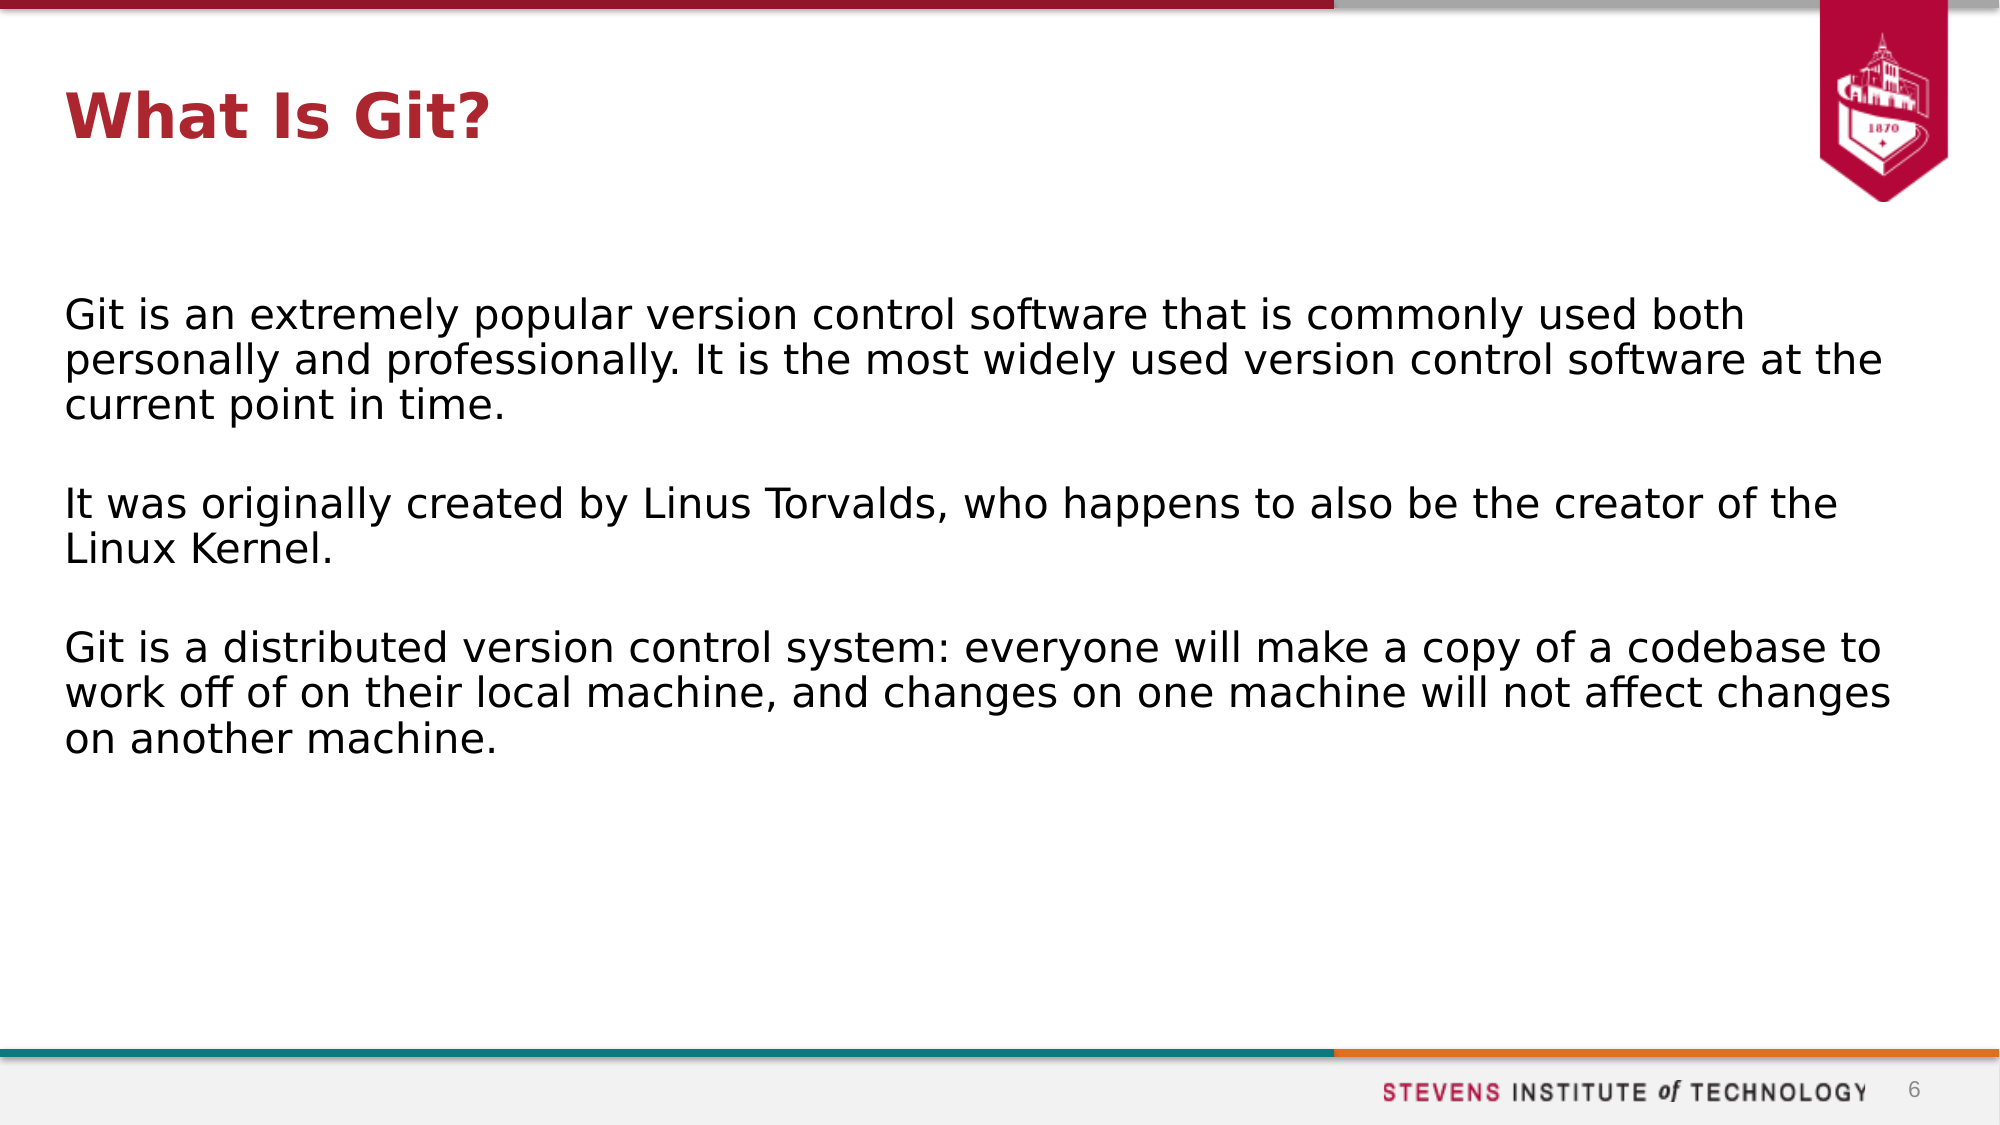

# What Is Git?
Git is an extremely popular version control software that is commonly used both personally and professionally. It is the most widely used version control software at the current point in time.
It was originally created by Linus Torvalds, who happens to also be the creator of the Linux Kernel.
Git is a distributed version control system: everyone will make a copy of a codebase to work off of on their local machine, and changes on one machine will not affect changes on another machine.

6